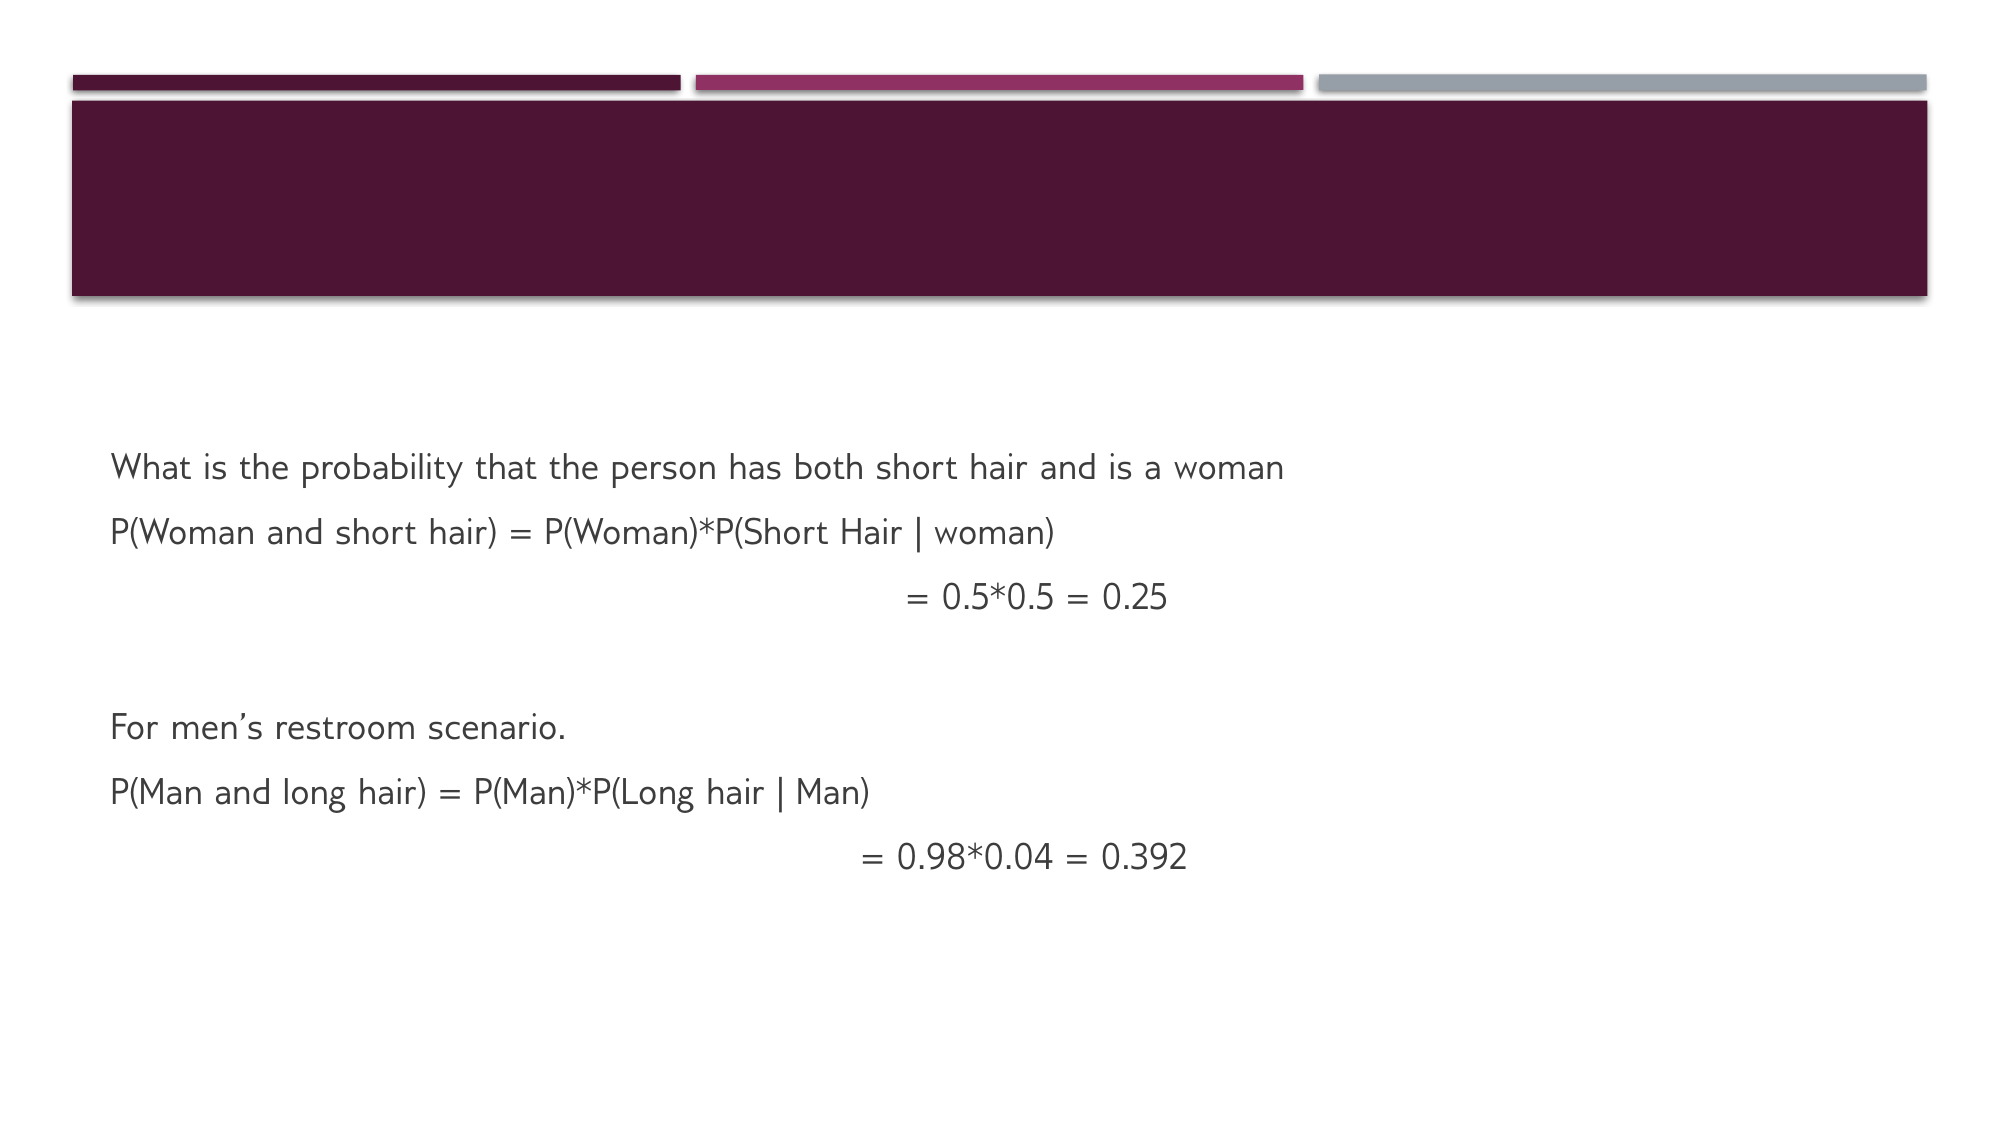

#
What is the probability that the person has both short hair and is a woman
P(Woman and short hair) = P(Woman)*P(Short Hair | woman)
					    = 0.5*0.5 = 0.25

For men’s restroom scenario.
P(Man and long hair) = P(Man)*P(Long hair | Man)
					= 0.98*0.04 = 0.392